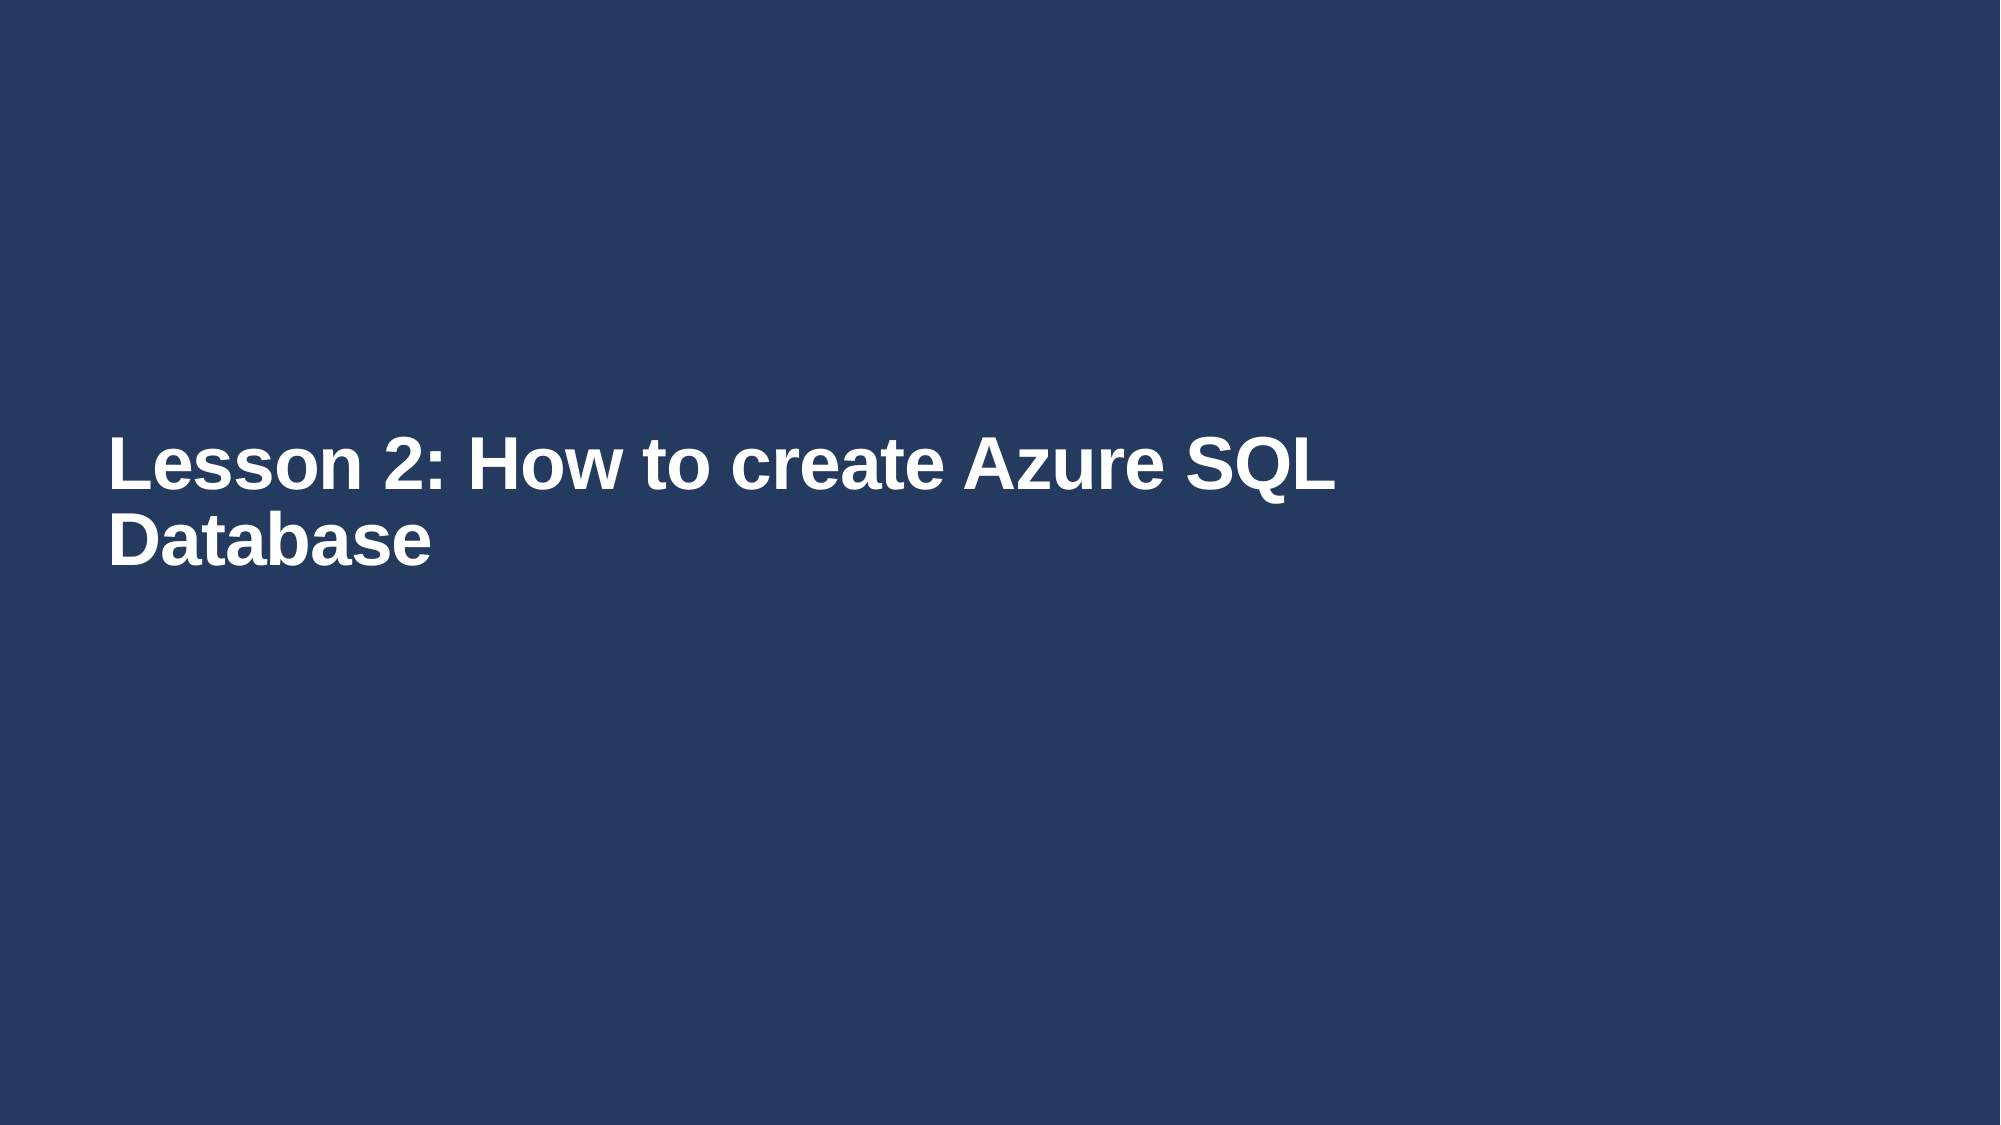

# Lesson 2: How to create Azure SQL Database